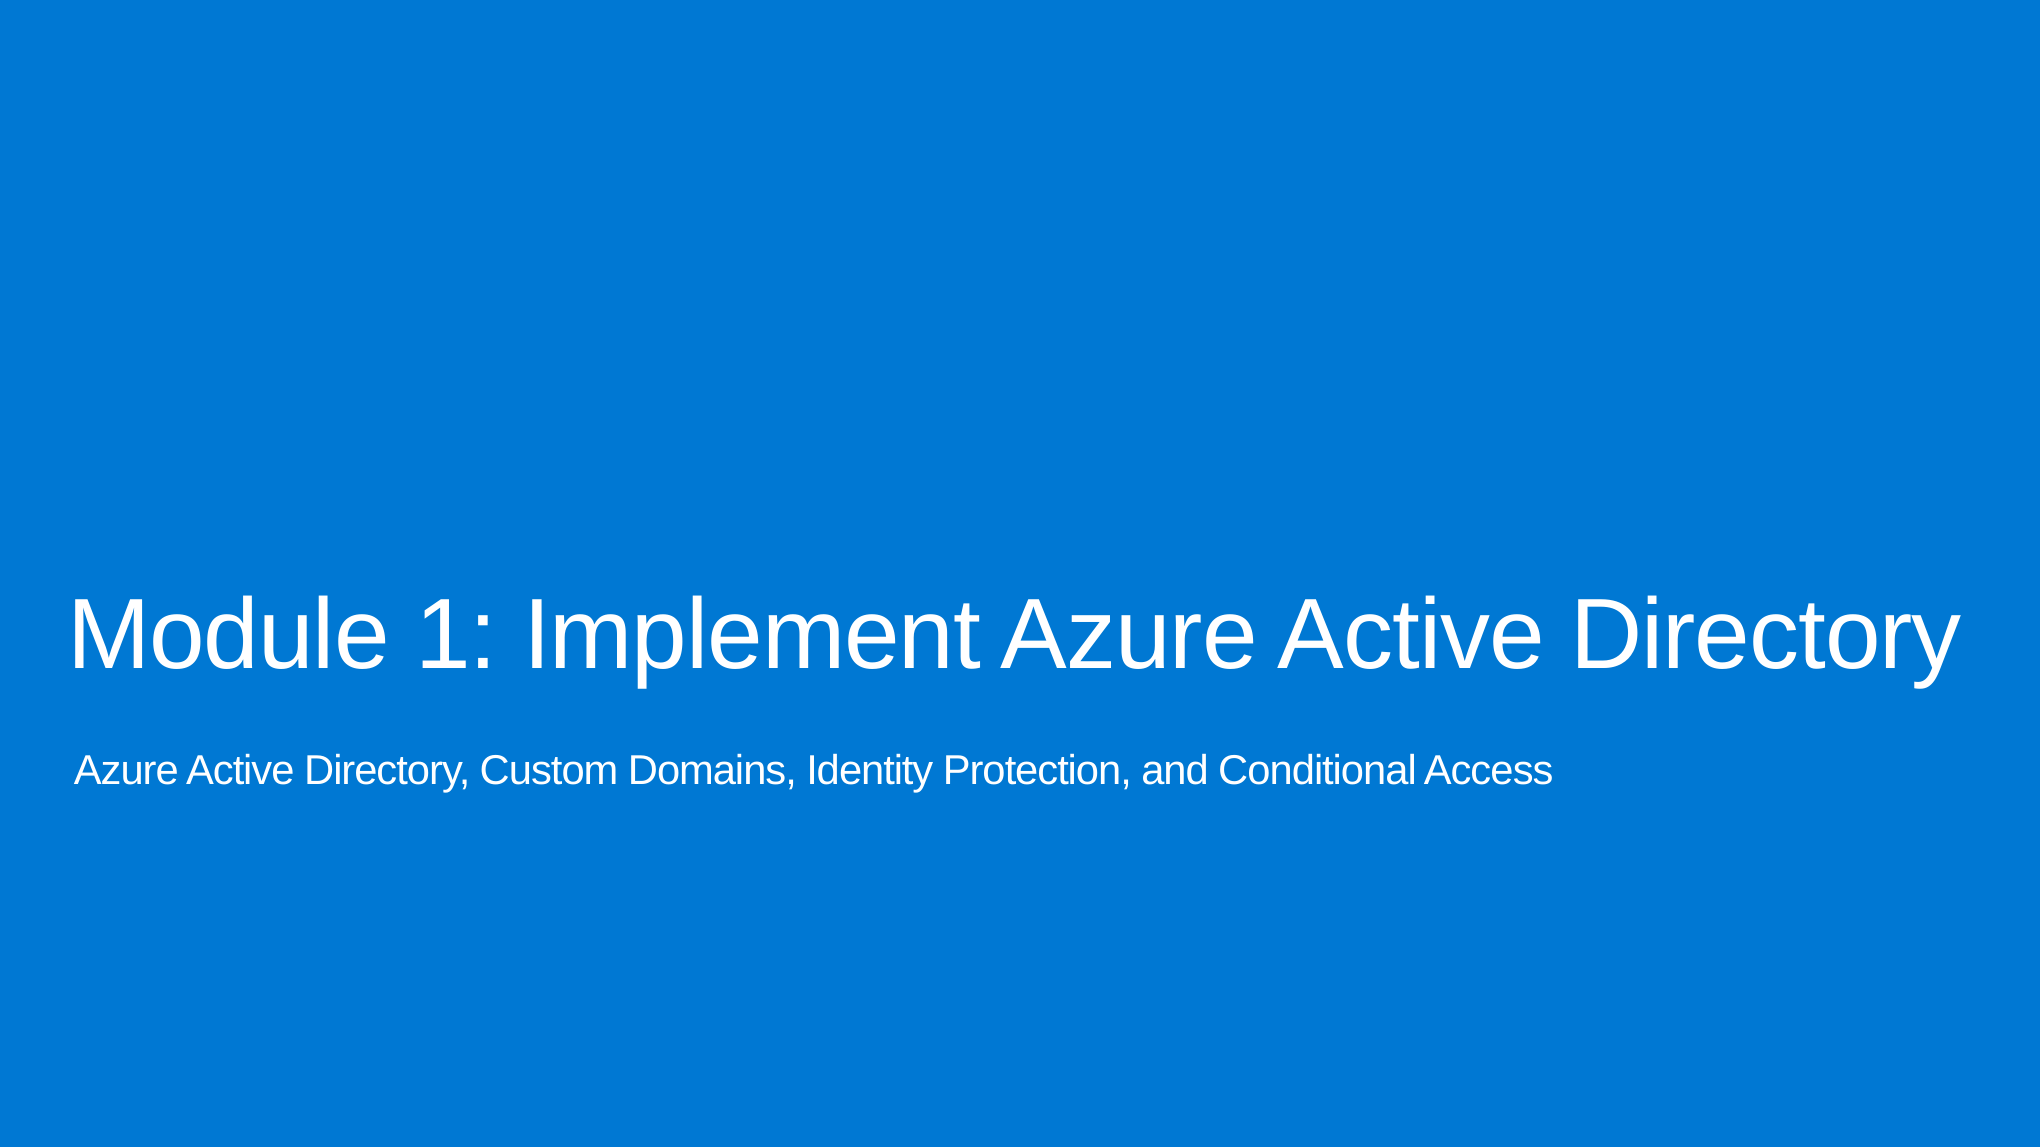

# Module 1: Implement Azure Active Directory
Azure Active Directory, Custom Domains, Identity Protection, and Conditional Access